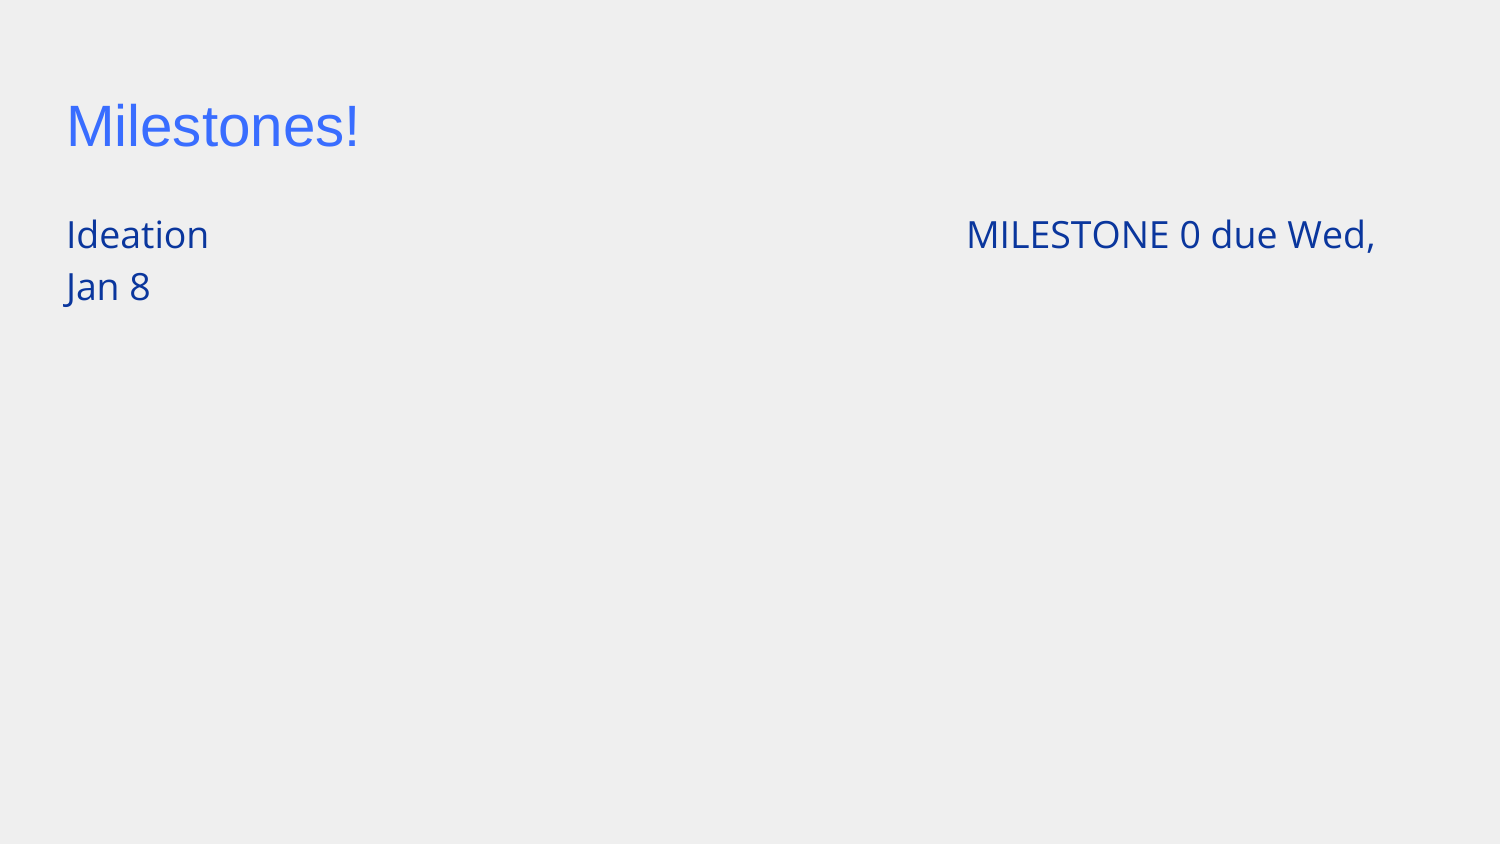

# Milestones!
Ideation						MILESTONE 0 due Wed, Jan 8